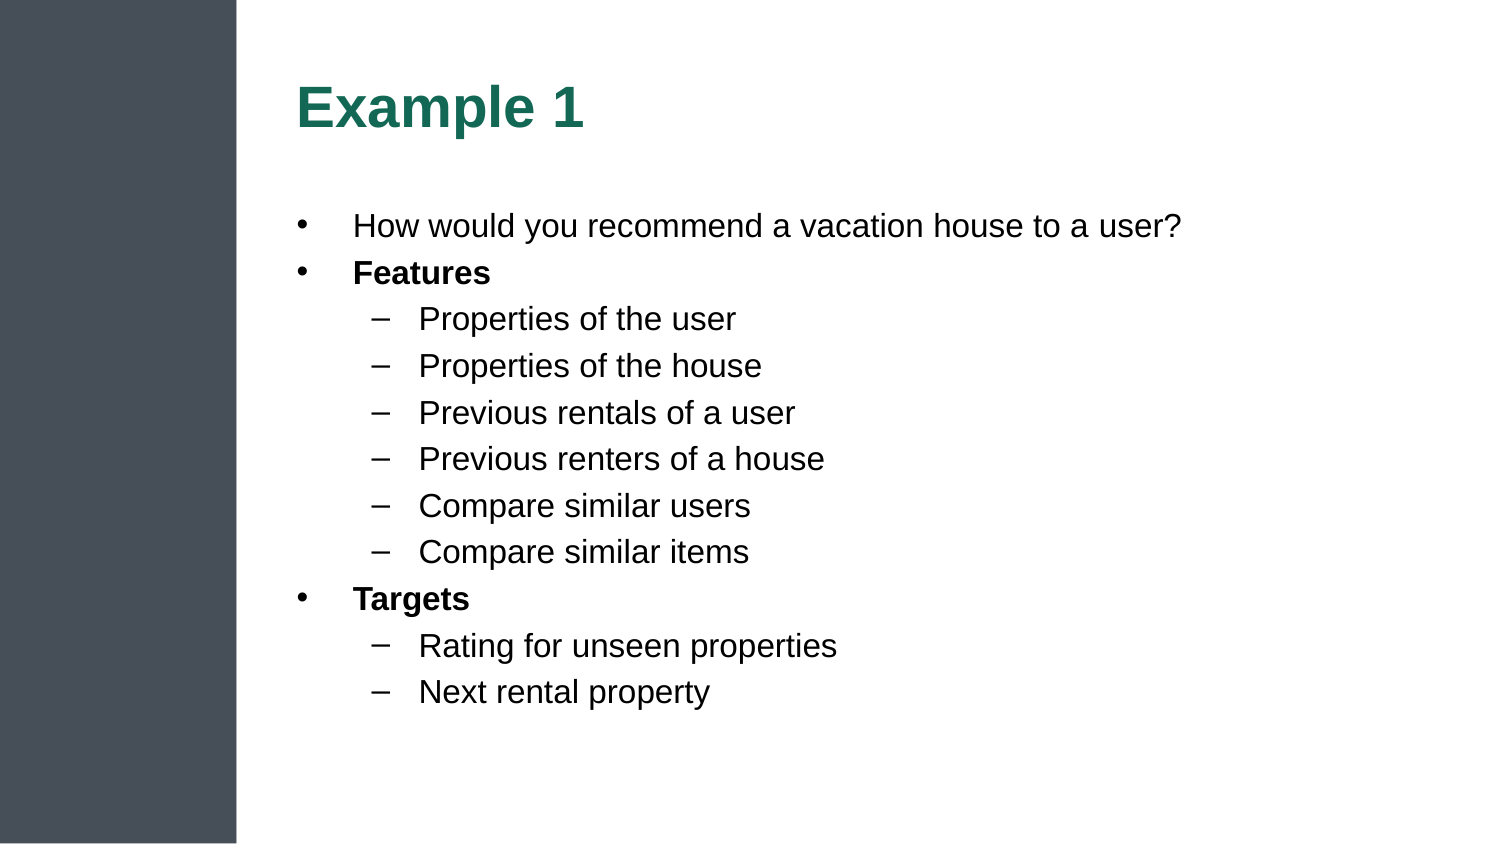

# Example 1
How would you recommend a vacation house to a user?
Features
Properties of the user
Properties of the house
Previous rentals of a user
Previous renters of a house
Compare similar users
Compare similar items
Targets
Rating for unseen properties
Next rental property